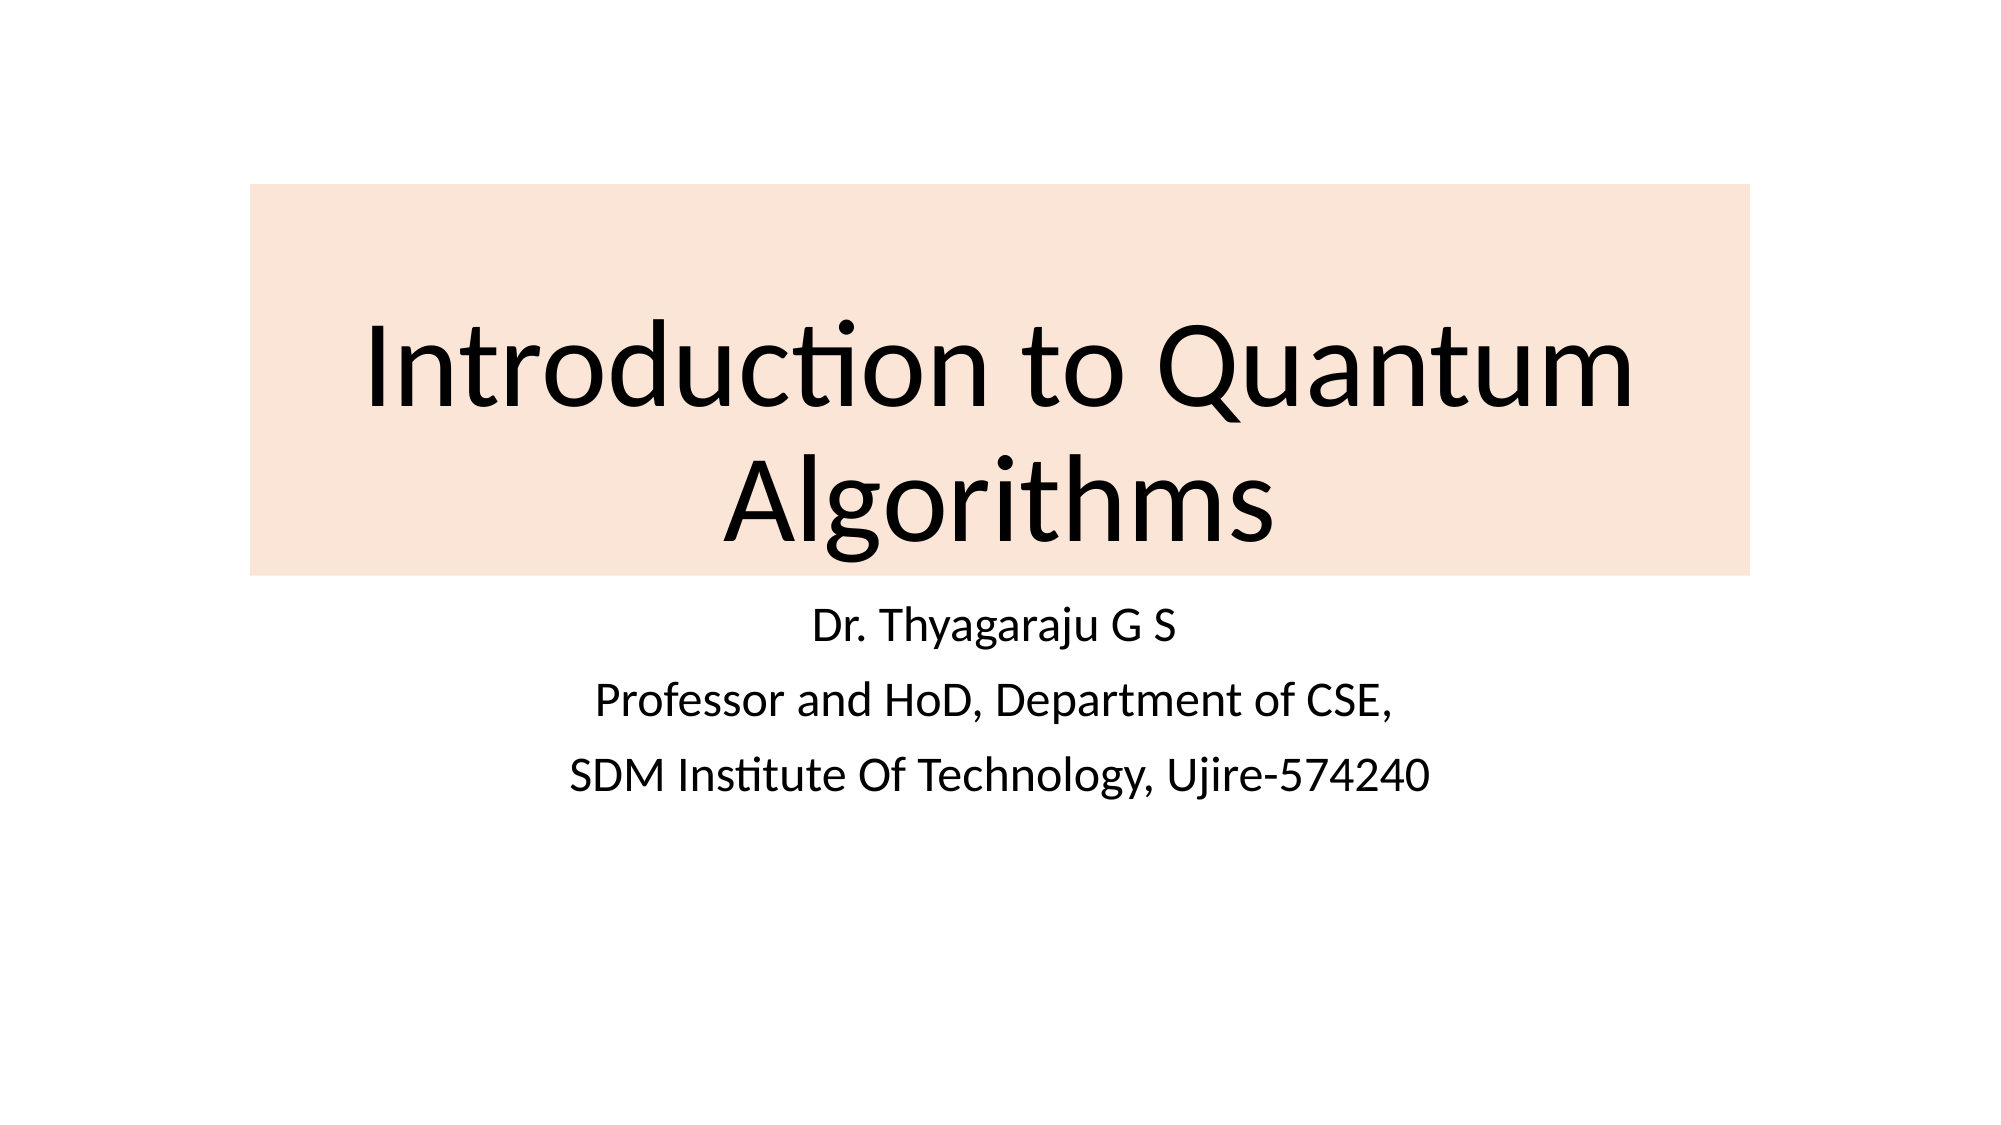

# Introduction to Quantum Algorithms
Dr. Thyagaraju G S
Professor and HoD, Department of CSE,
SDM Institute Of Technology, Ujire-574240